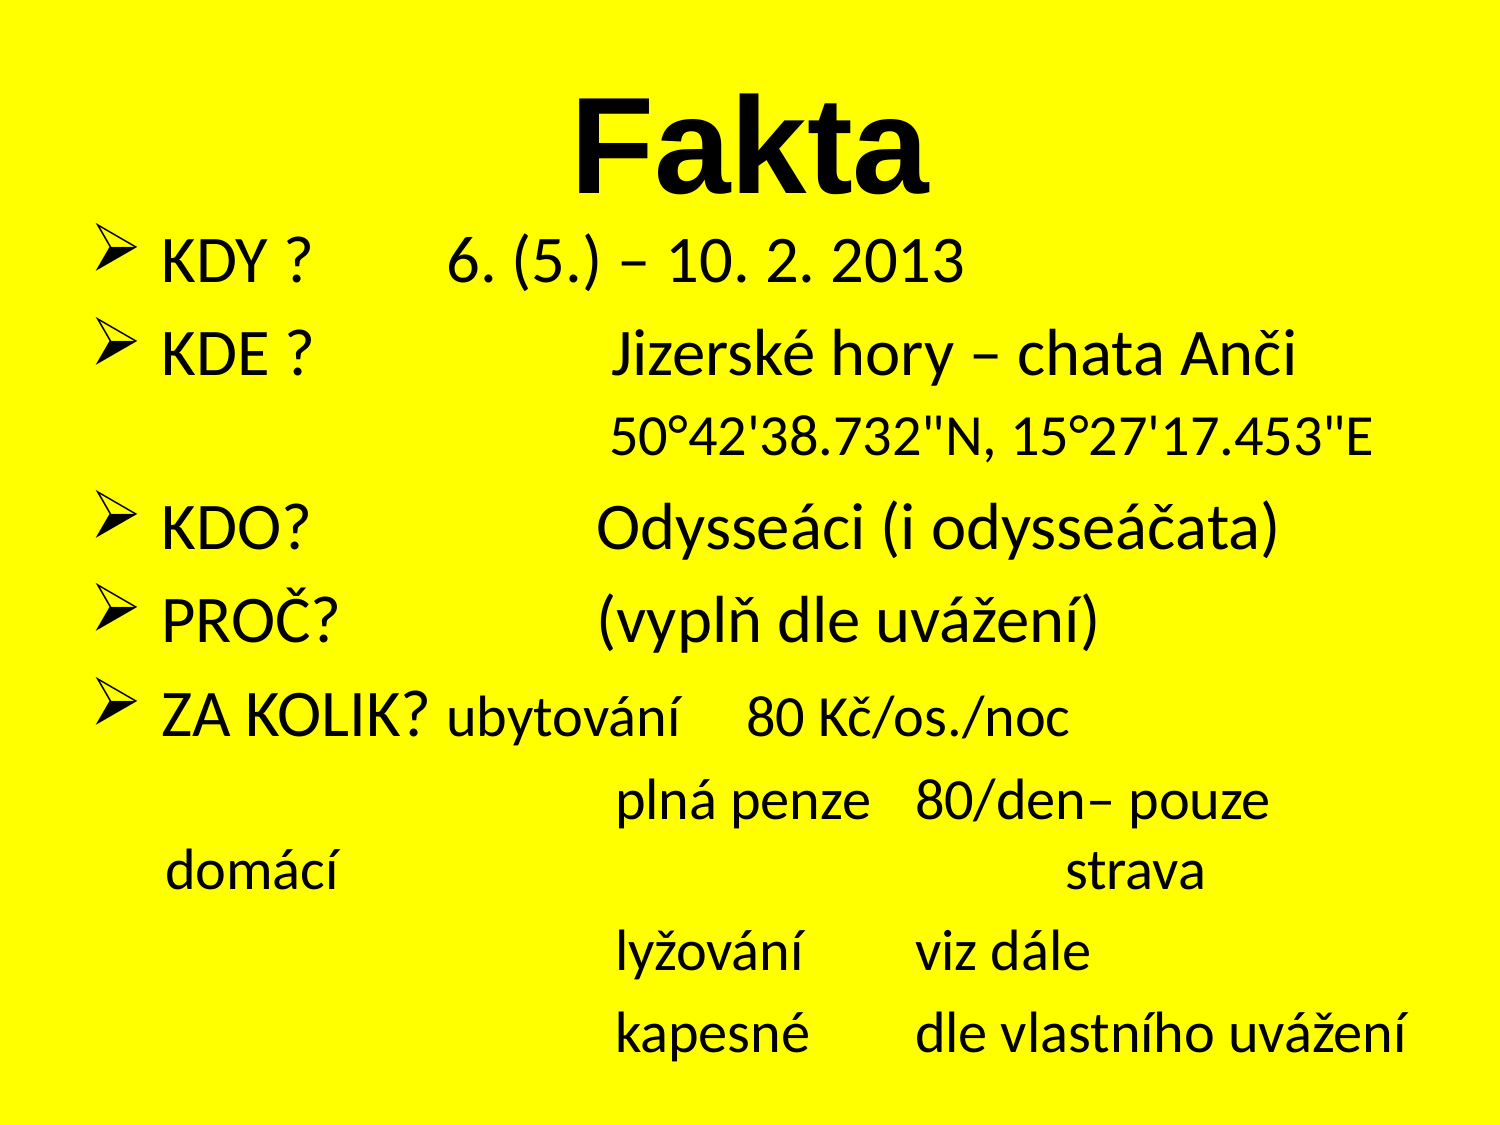

# Fakta
 KDY ?      	6. (5.) – 10. 2. 2013
 KDE ?		 Jizerské hory – chata Anči 				 50°42'38.732"N, 15°27'17.453"E
 KDO?		Odysseáci (i odysseáčata)
 PROČ?		(vyplň dle uvážení)
 ZA KOLIK?	ubytování 	80 Kč/os./noc
			plná penze	80/den– pouze domácí 					strava
			lyžování 	viz dále
			kapesné	dle vlastního uvážení